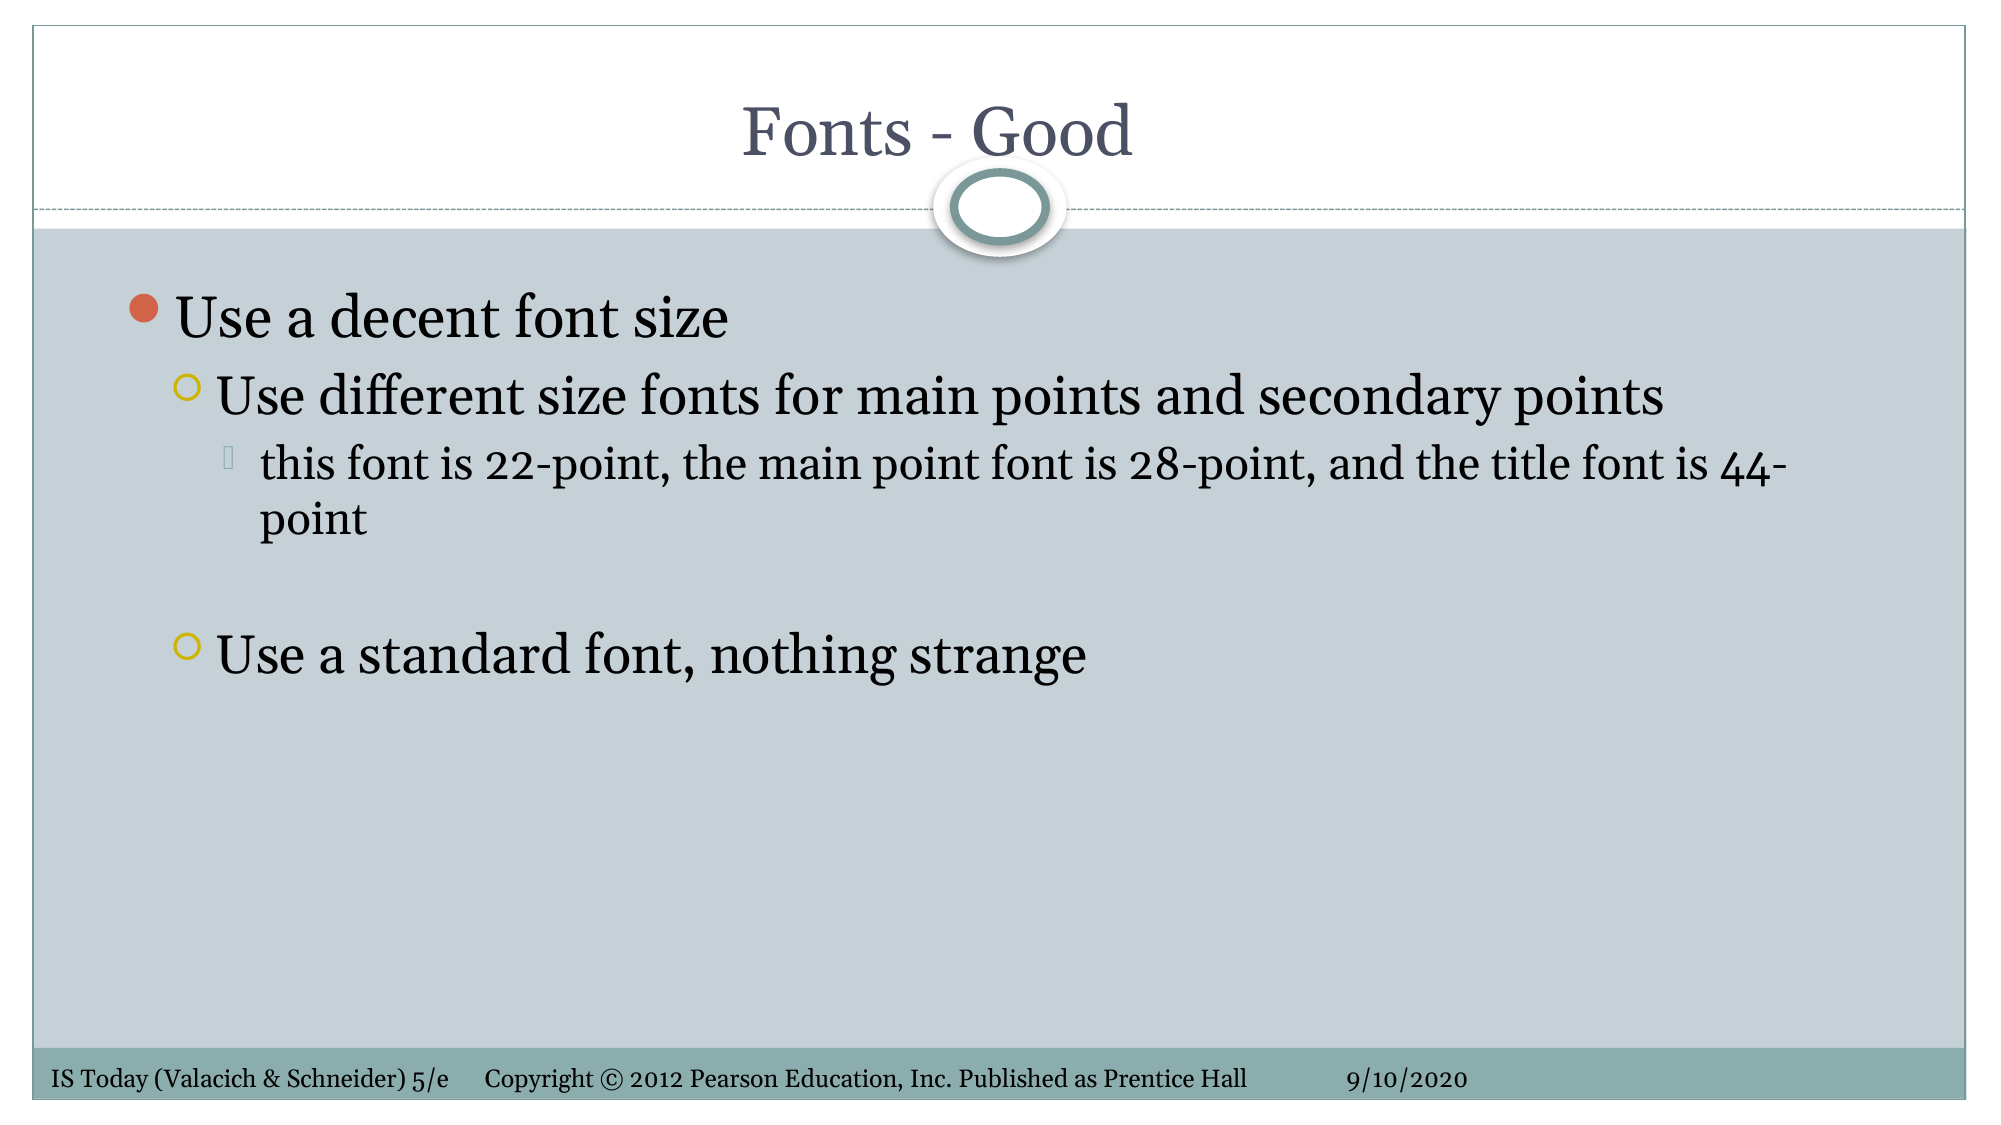

# Fonts - Good
Use a decent font size
Use different size fonts for main points and secondary points
this font is 22-point, the main point font is 28-point, and the title font is 44-point

Use a standard font, nothing strange